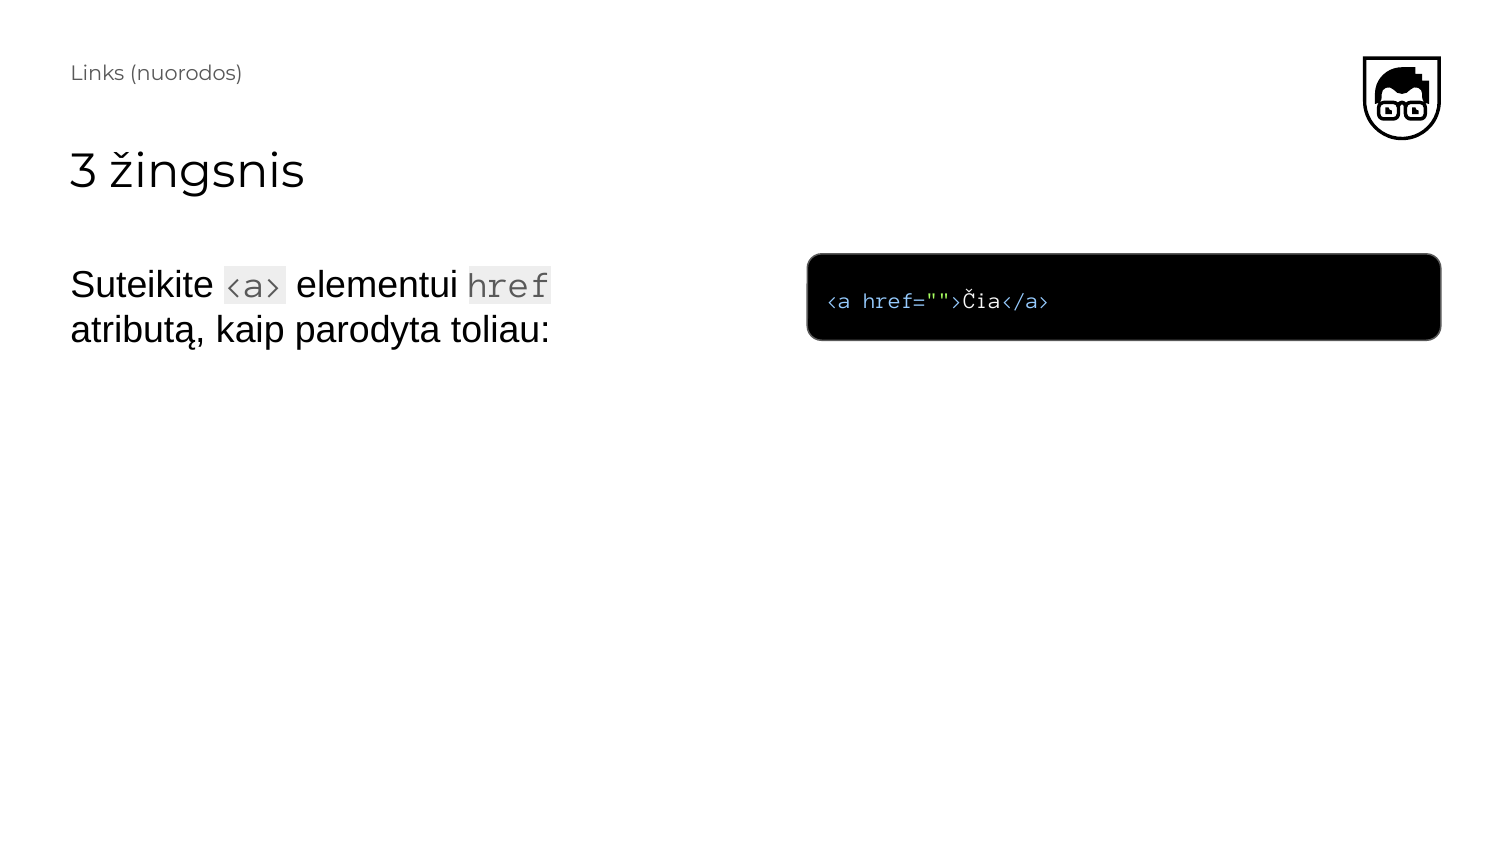

Links (nuorodos)
# 3 žingsnis
Suteikite <a> elementui href atributą, kaip parodyta toliau:
<a href="">Čia</a>